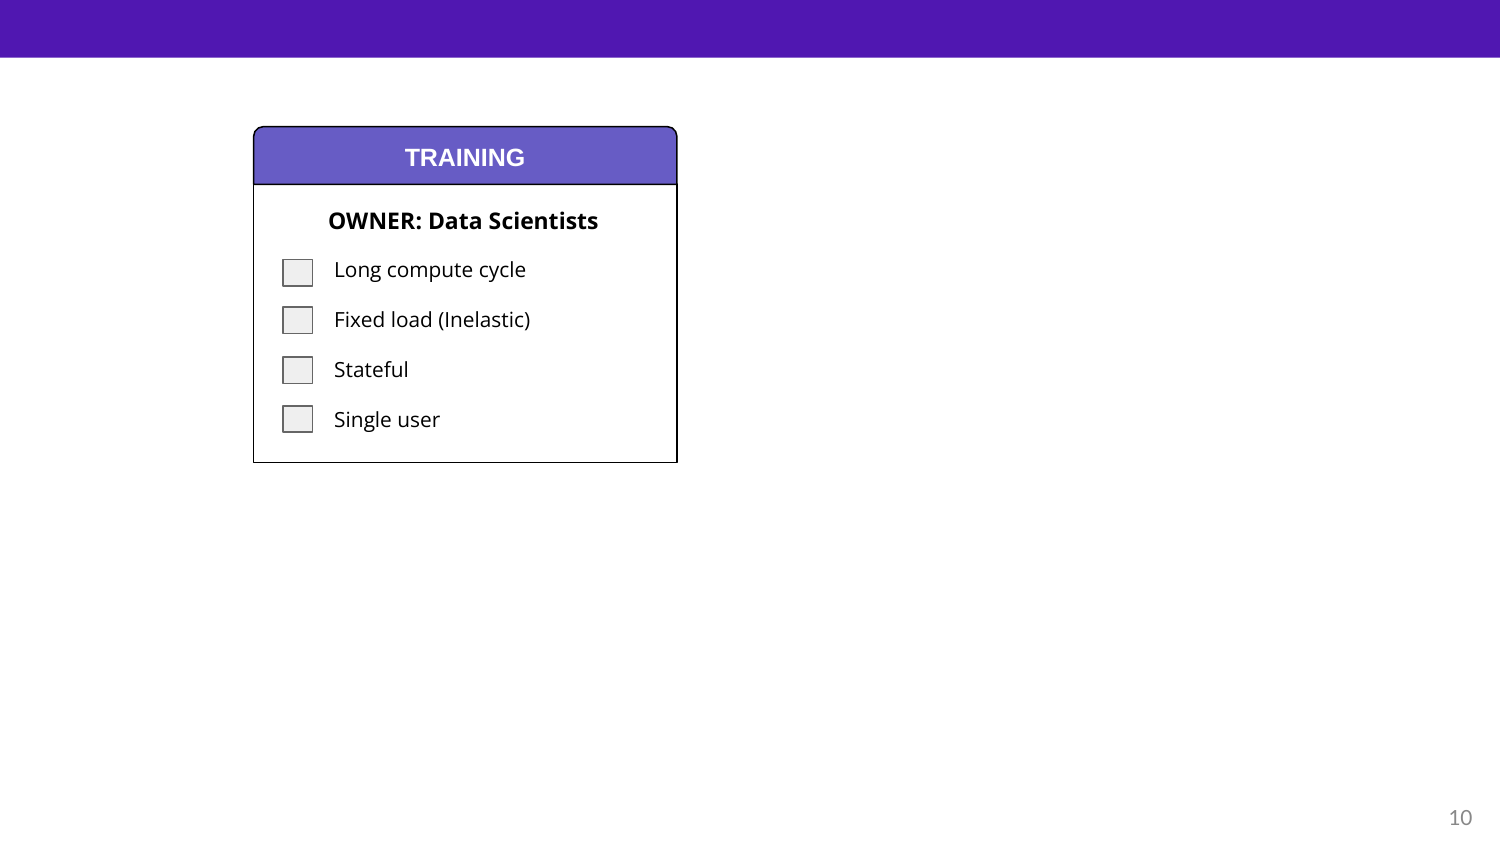

TRAINING

OWNER: Data Scientists
Long compute cycle

Fixed load (Inelastic)

Stateful

Single user

10